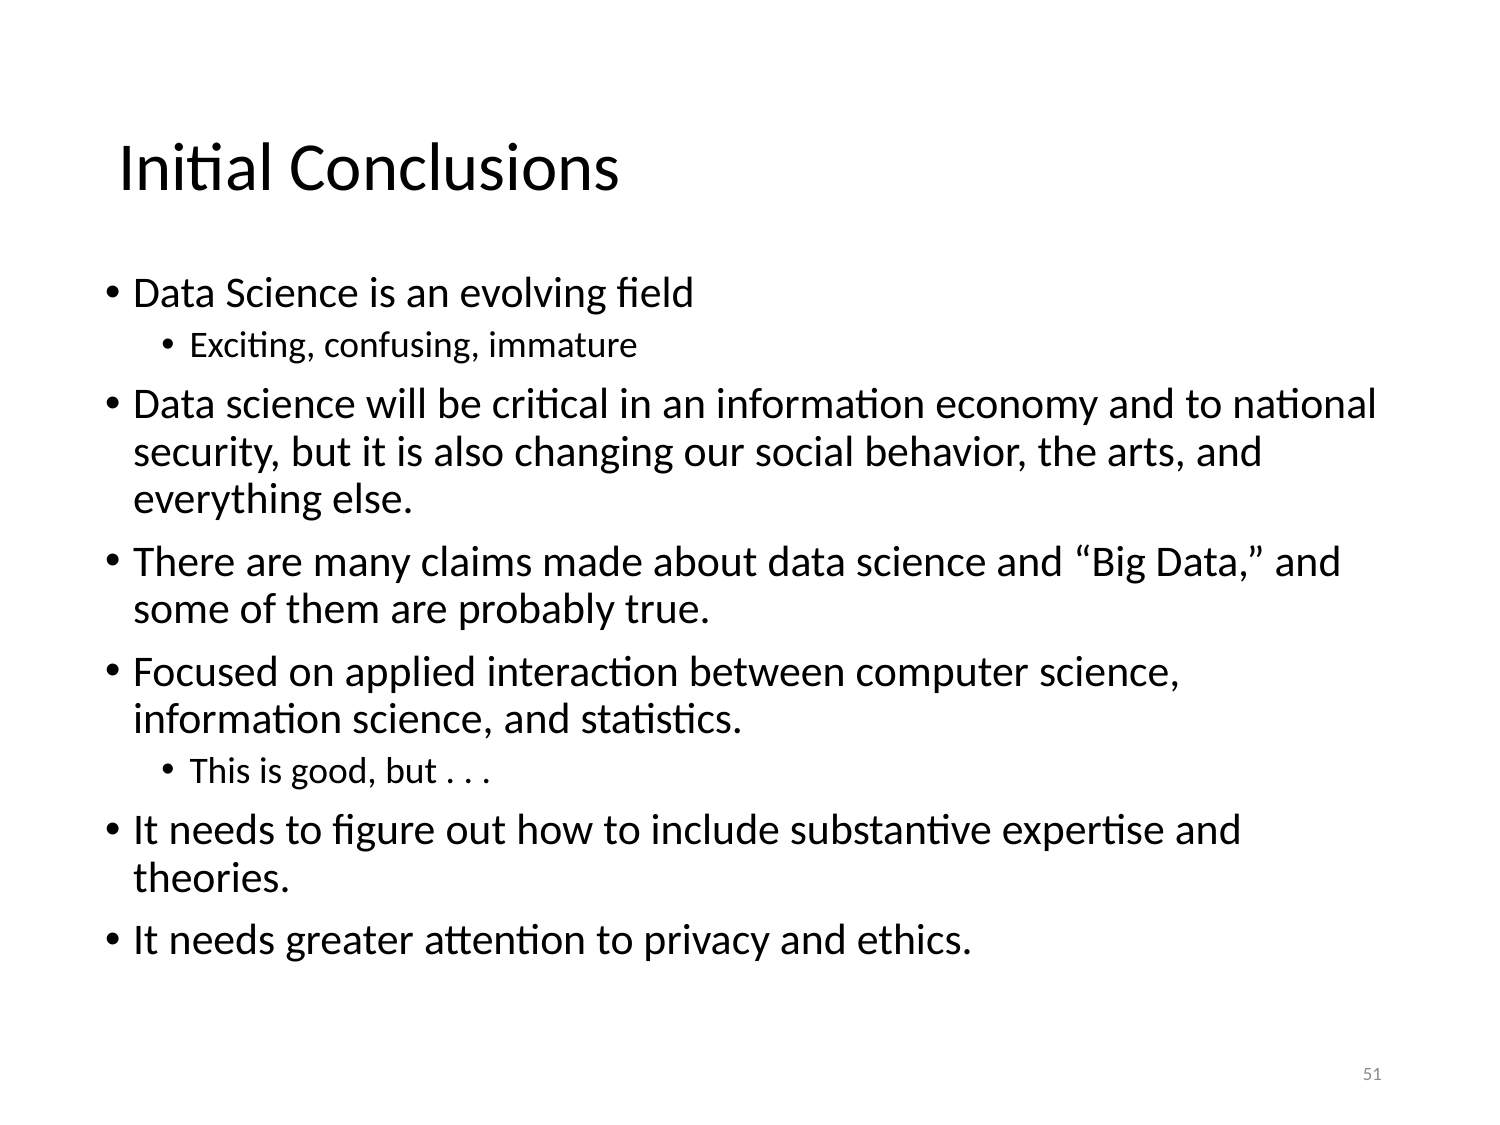

# Initial Conclusions
Data Science is an evolving field
Exciting, confusing, immature
Data science will be critical in an information economy and to national security, but it is also changing our social behavior, the arts, and everything else.
There are many claims made about data science and “Big Data,” and some of them are probably true.
Focused on applied interaction between computer science, information science, and statistics.
This is good, but . . .
It needs to figure out how to include substantive expertise and theories.
It needs greater attention to privacy and ethics.
51